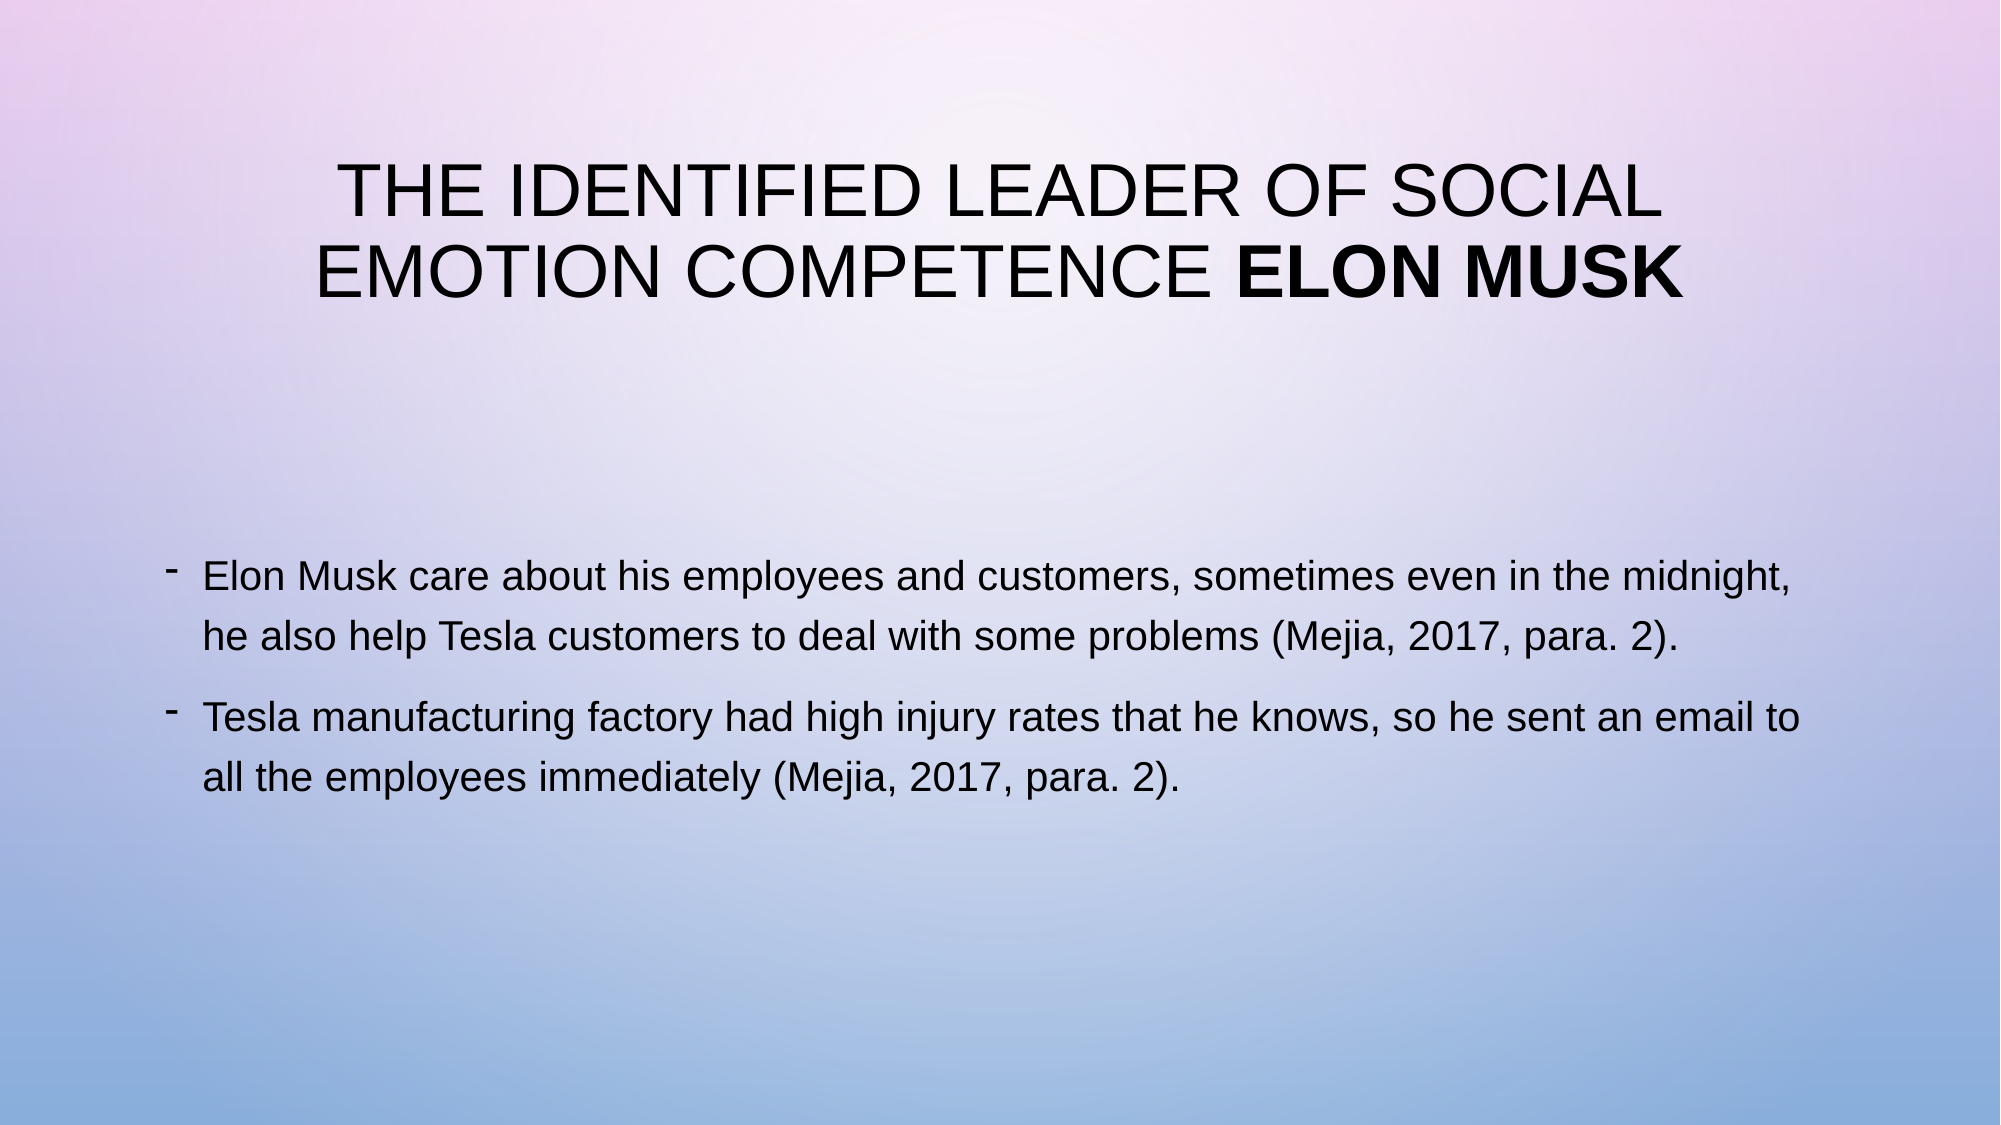

# The Identified leader OF social Emotion Competence Elon musk
Elon Musk care about his employees and customers, sometimes even in the midnight, he also help Tesla customers to deal with some problems (Mejia, 2017, para. 2).
Tesla manufacturing factory had high injury rates that he knows, so he sent an email to all the employees immediately (Mejia, 2017, para. 2).